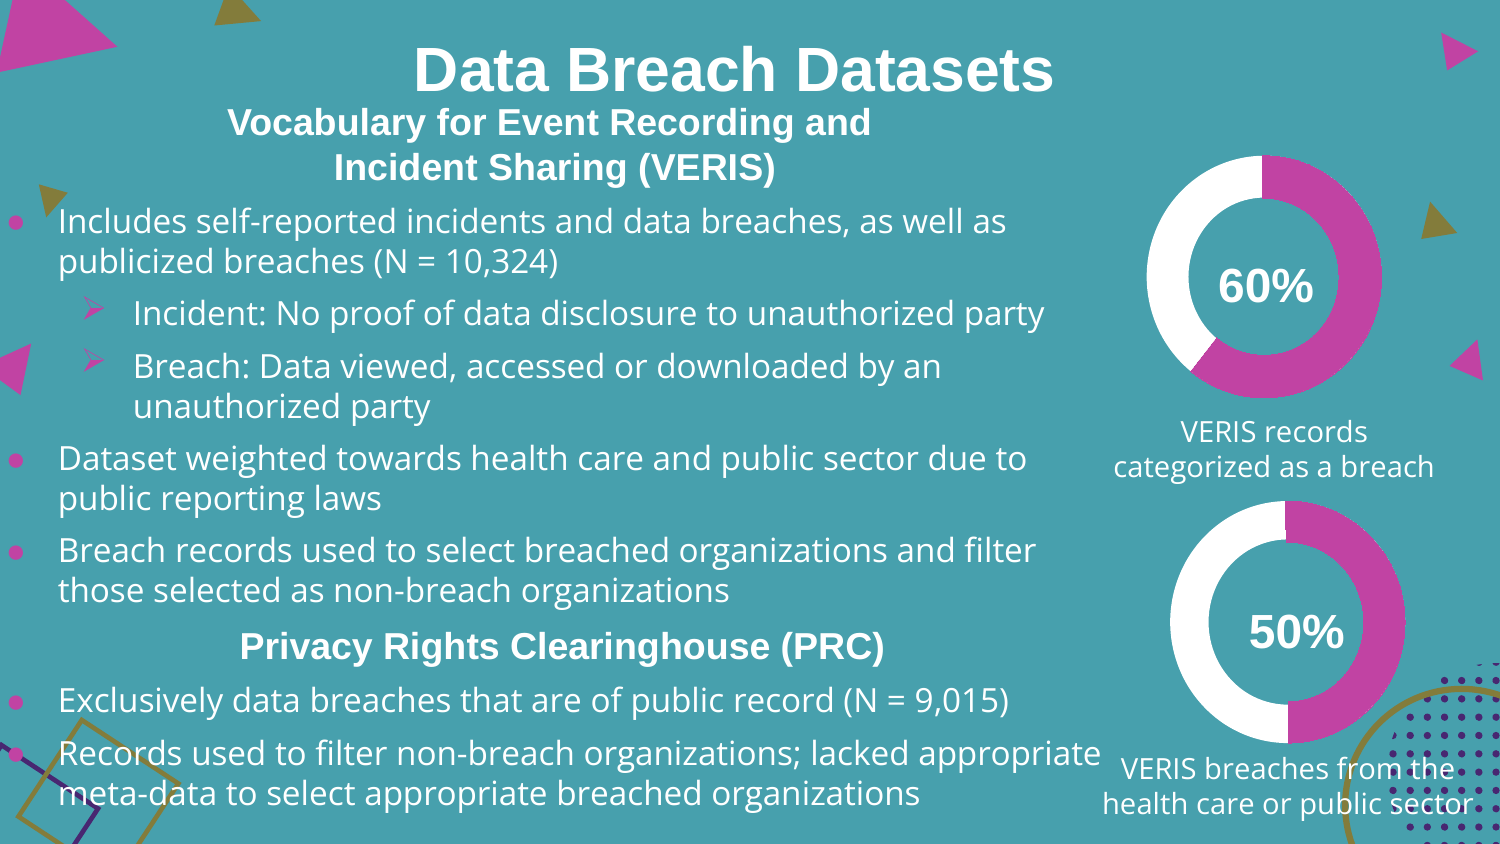

# Data Breach Datasets
Vocabulary for Event Recording and
Incident Sharing (VERIS)
Includes self-reported incidents and data breaches, as well as publicized breaches (N = 10,324)
Incident: No proof of data disclosure to unauthorized party
Breach: Data viewed, accessed or downloaded by an unauthorized party
Dataset weighted towards health care and public sector due to public reporting laws
Breach records used to select breached organizations and filter those selected as non-breach organizations
Privacy Rights Clearinghouse (PRC)
Exclusively data breaches that are of public record (N = 9,015)
Records used to filter non-breach organizations; lacked appropriate meta-data to select appropriate breached organizations

60%
VERIS records categorized as a breach

50%
VERIS breaches from the health care or public sector